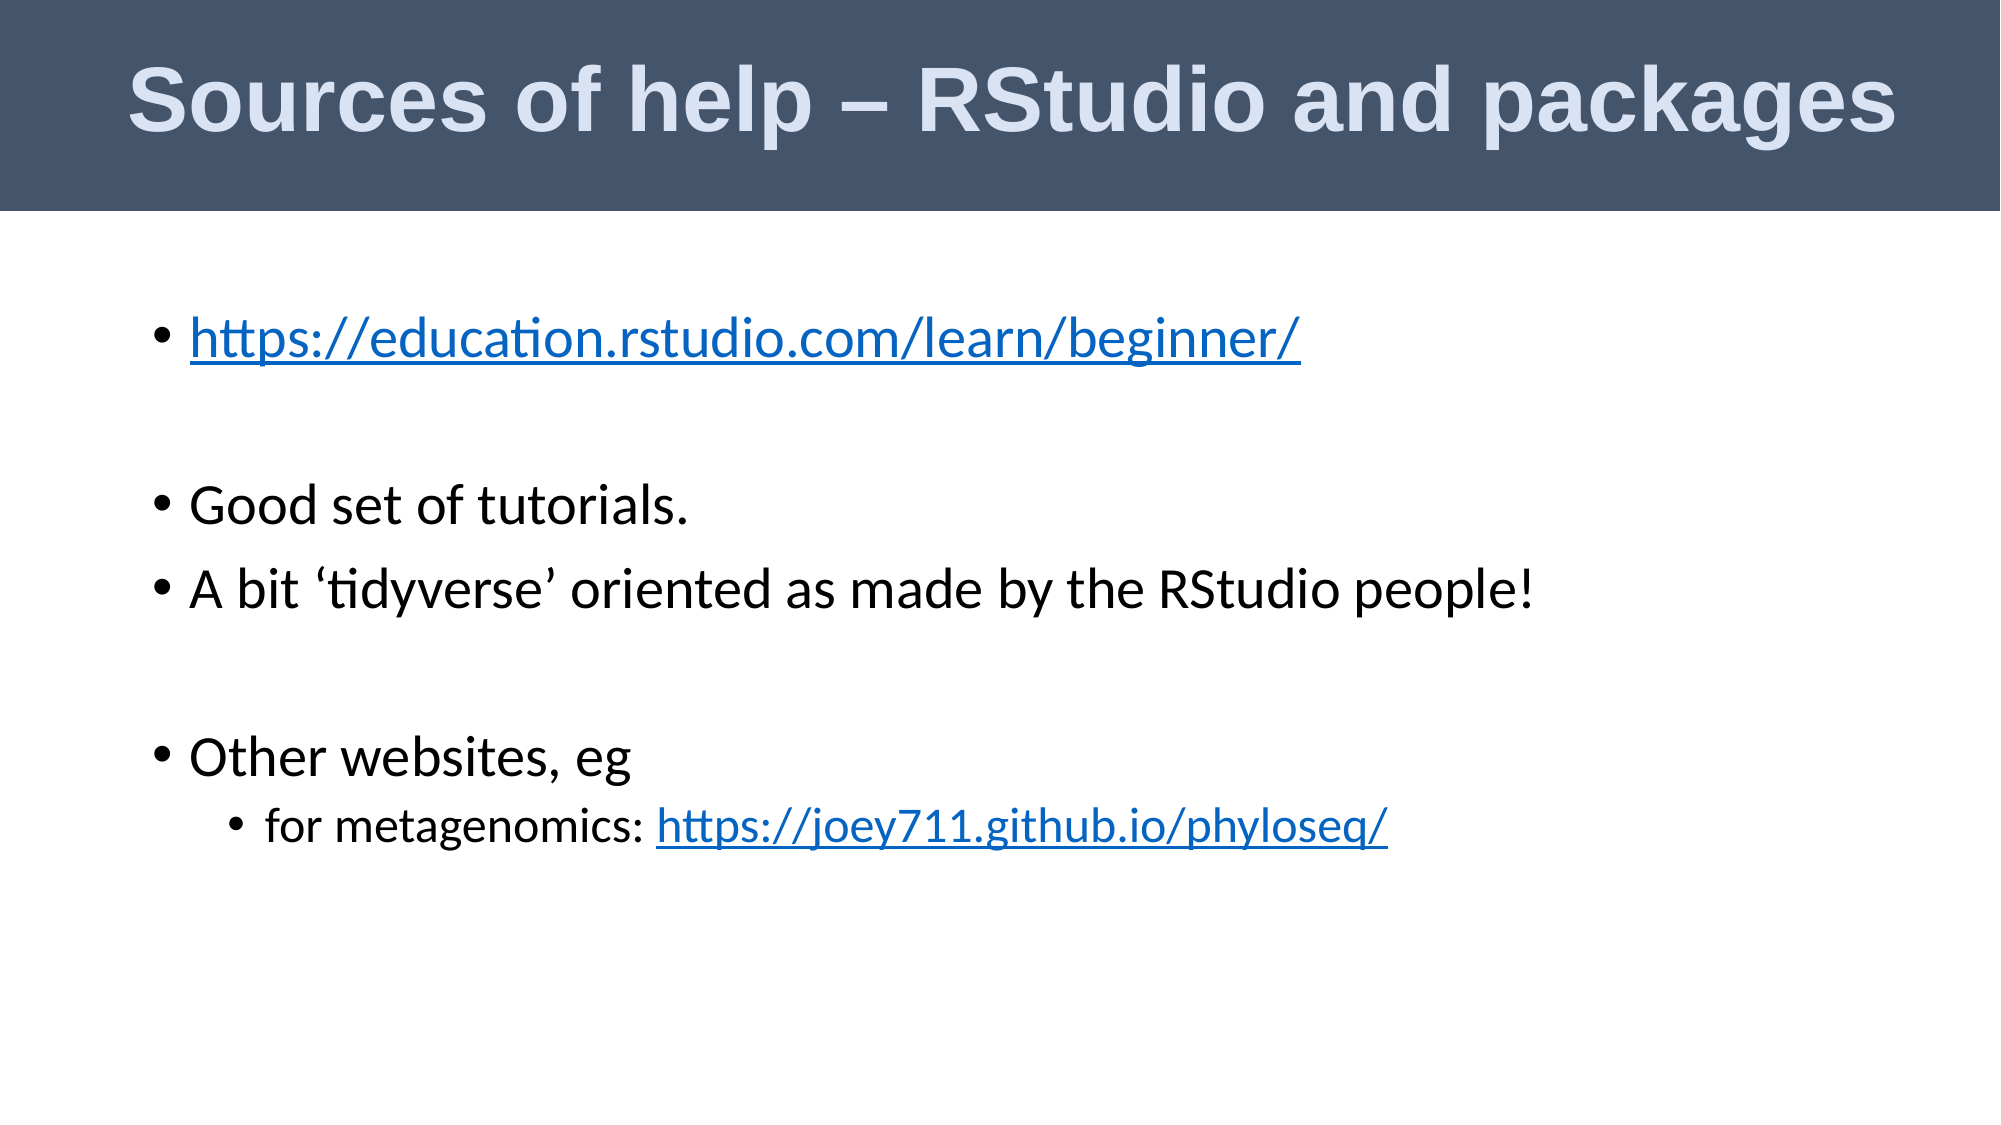

# Sources of help – RStudio and packages
https://education.rstudio.com/learn/beginner/

Good set of tutorials.
A bit ‘tidyverse’ oriented as made by the RStudio people!

Other websites, eg
for metagenomics: https://joey711.github.io/phyloseq/